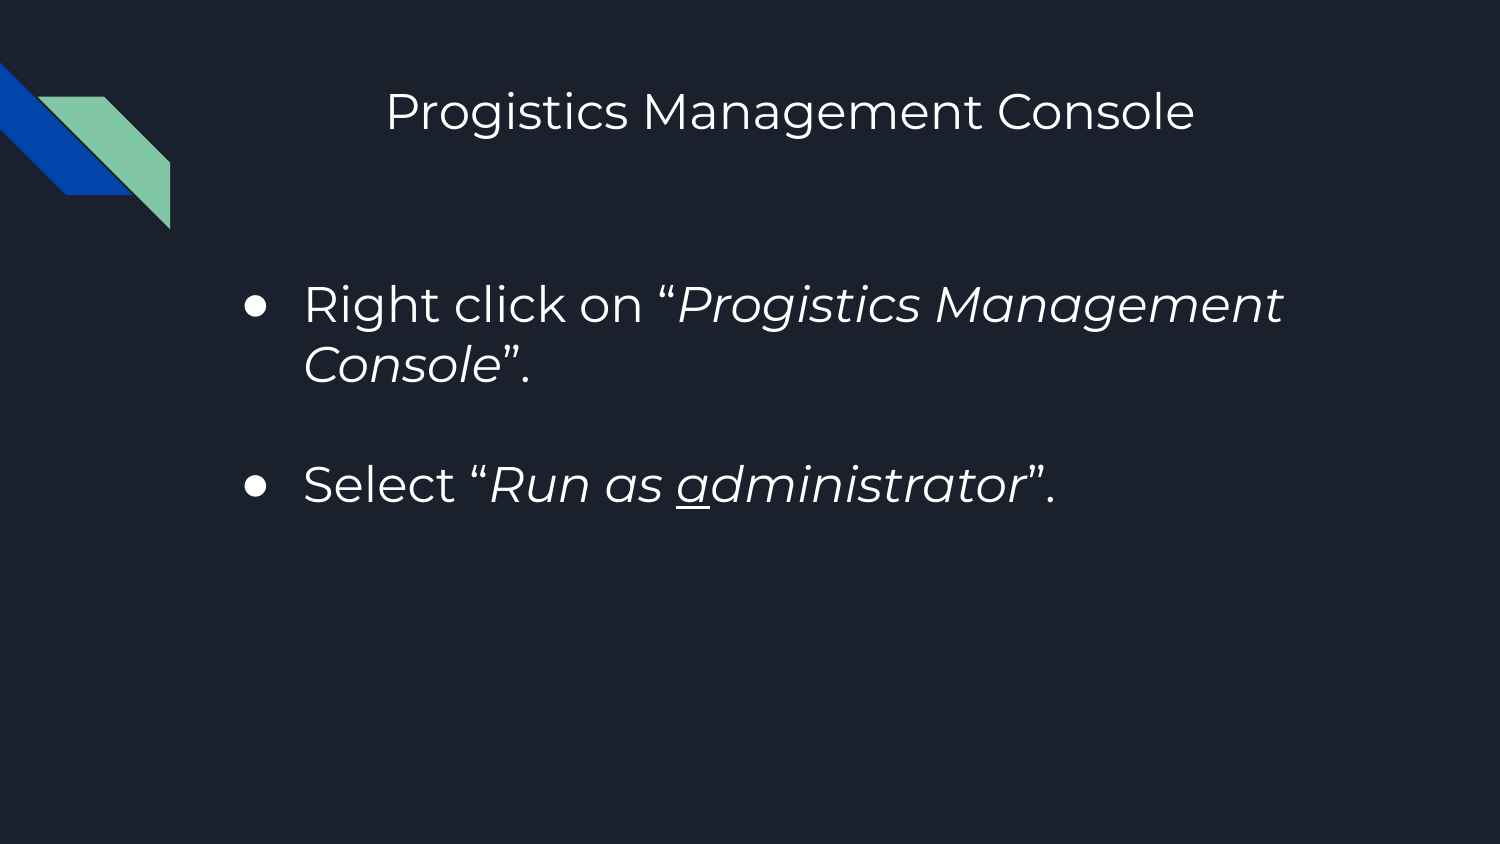

# Progistics Management Console
Right click on “Progistics Management Console”.

Select “Run as administrator”.